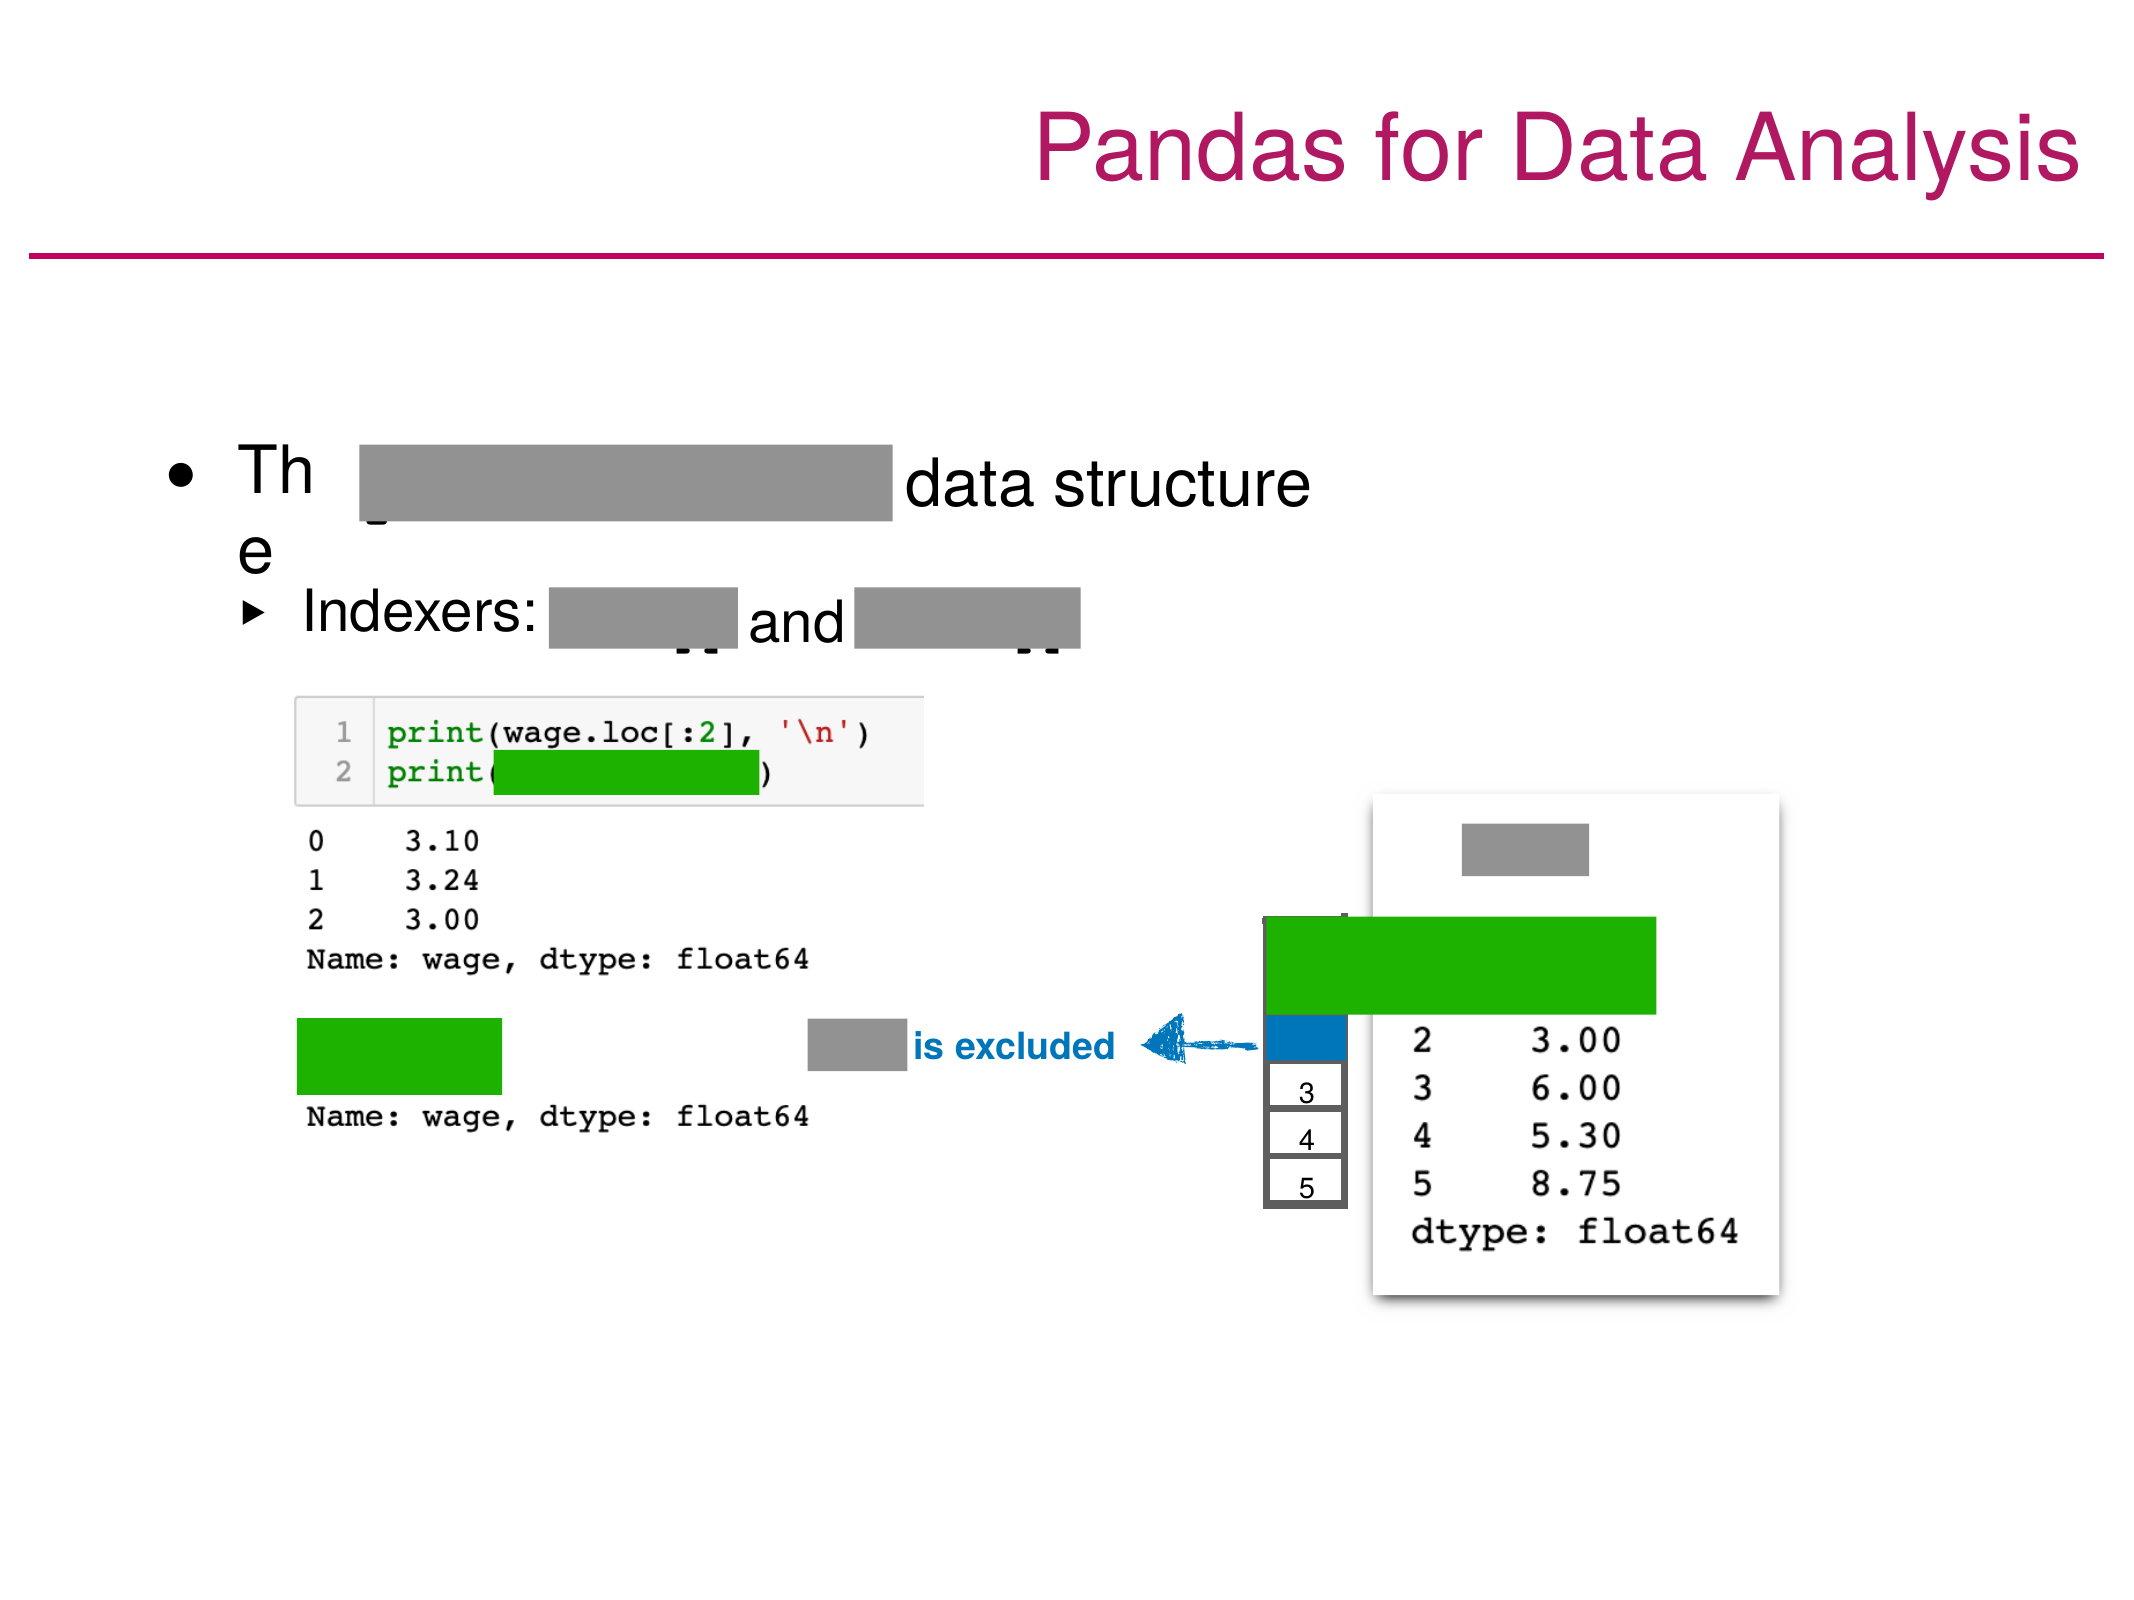

# Pandas for Data Analysis

The
data structure
pandas.Series

Indexers:
and
loc[]

iloc[]

wage

0
1

0

1

2

2

stop

is excluded
3
4
5

3

4

5